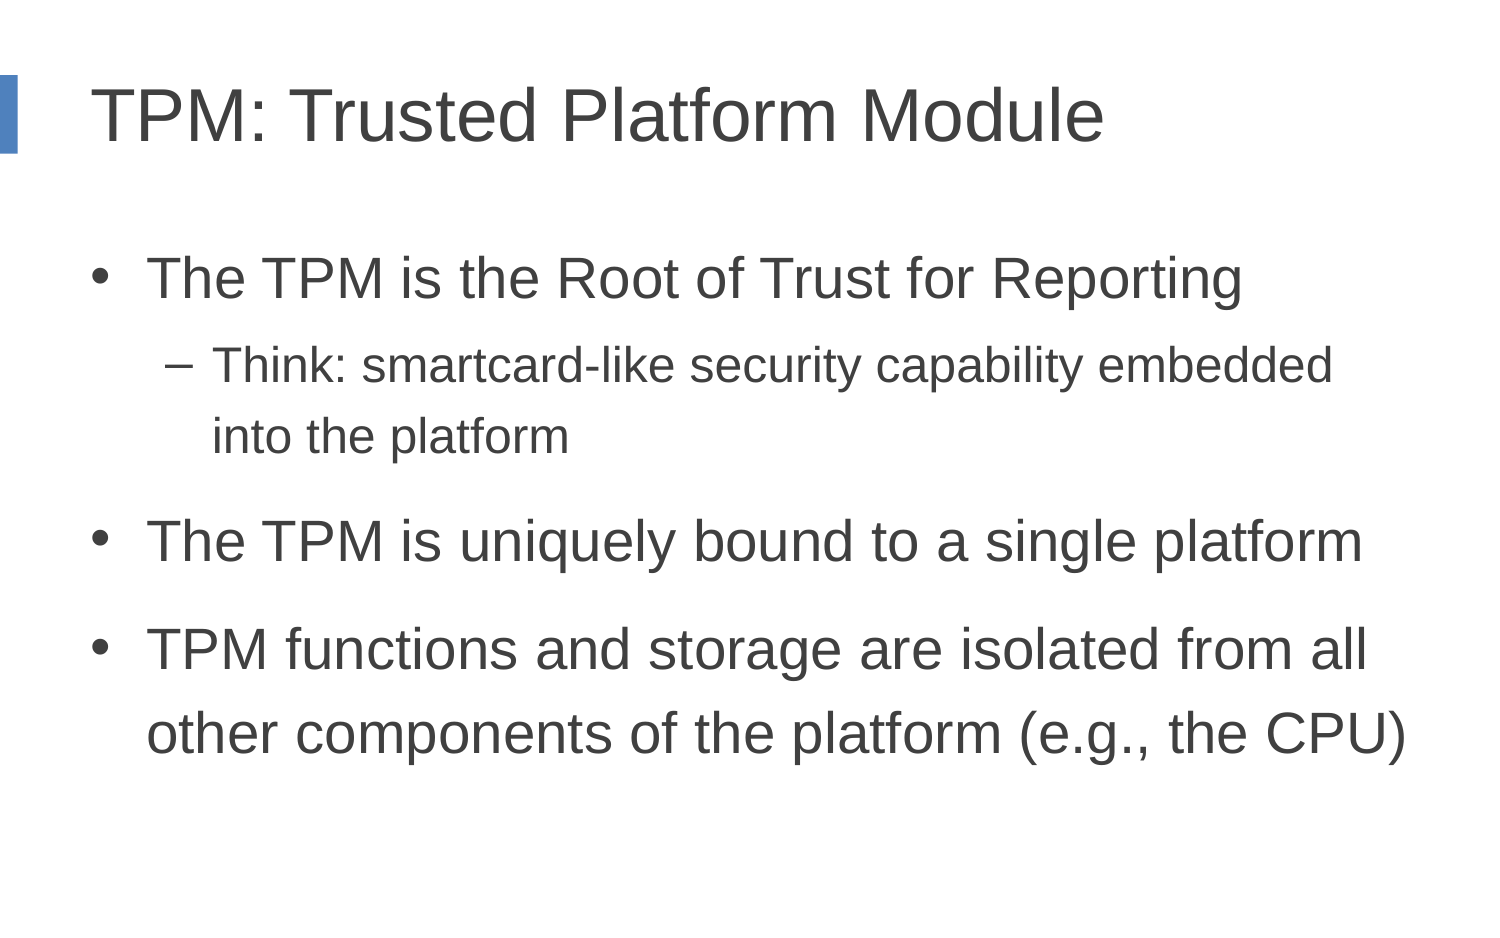

# TPM: Trusted Platform Module
The TPM is the Root of Trust for Reporting
Think: smartcard-like security capability embedded into the platform
The TPM is uniquely bound to a single platform
TPM functions and storage are isolated from all other components of the platform (e.g., the CPU)